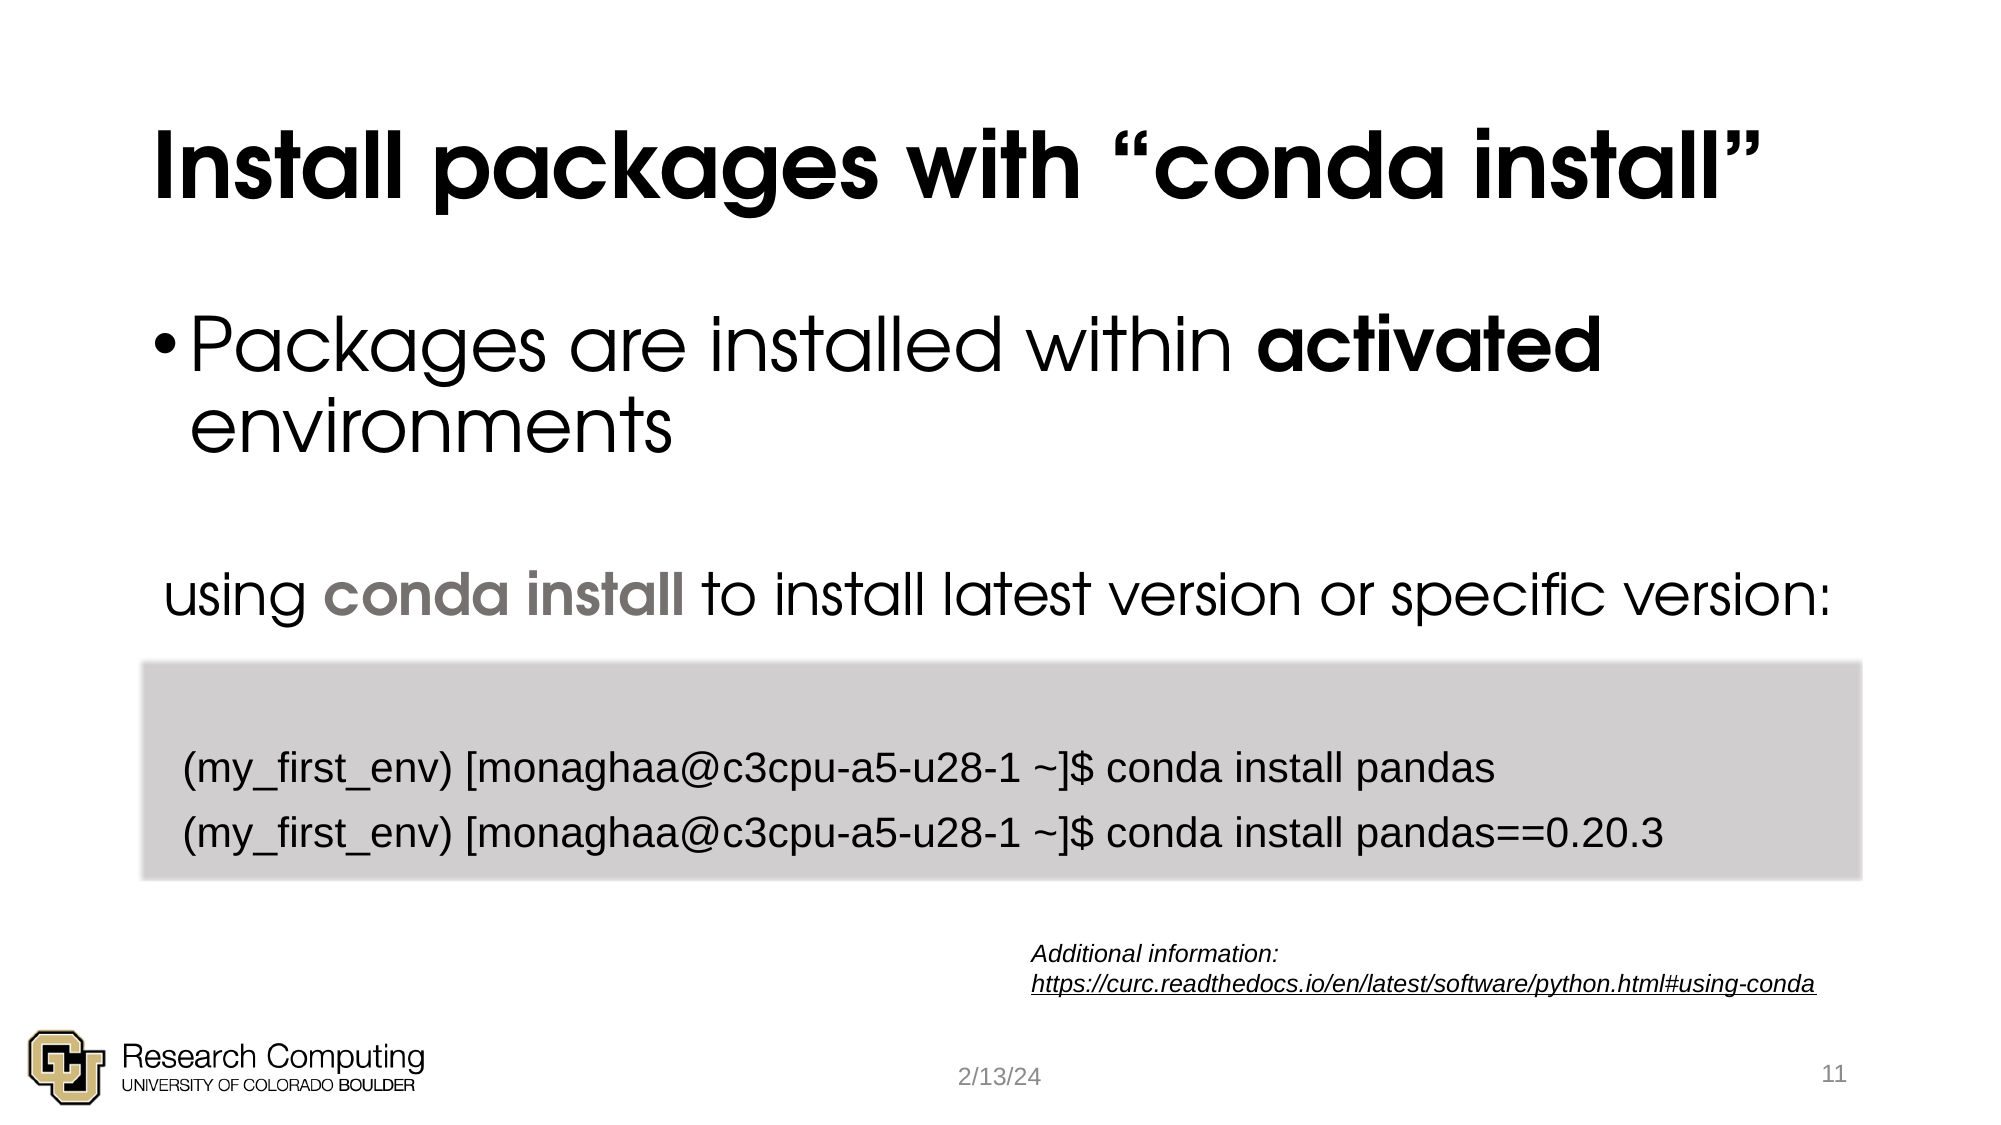

# Install packages with “conda install”
Packages are installed within activated environments

using conda install to install latest version or specific version:

(my_first_env) [monaghaa@c3cpu-a5-u28-1 ~]$ conda install pandas
(my_first_env) [monaghaa@c3cpu-a5-u28-1 ~]$ conda install pandas==0.20.3

Additional information:
https://curc.readthedocs.io/en/latest/software/python.html#using-conda
11
2/13/24